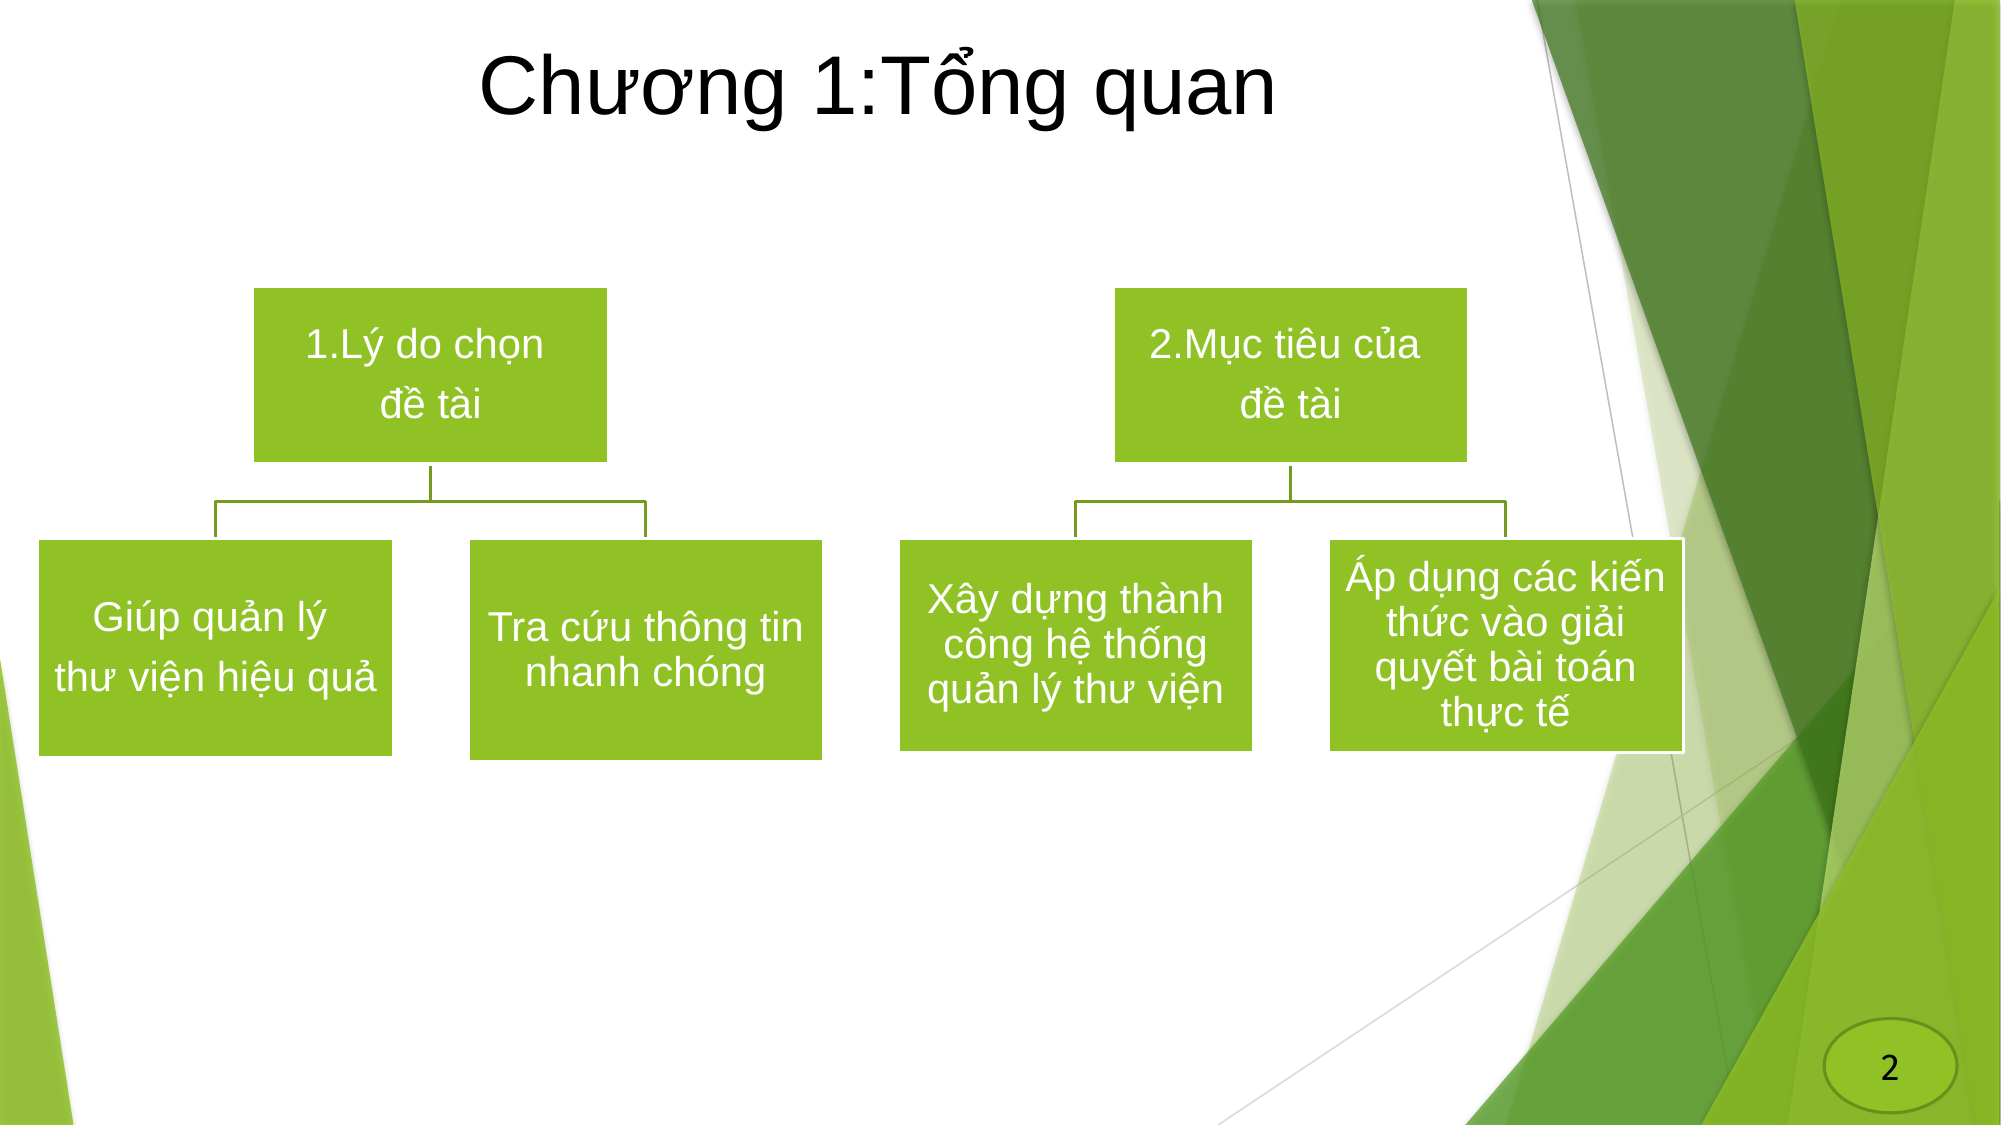

Chương 1:Tổng quan
1.Lý do chọn
đề tài
Giúp quản lý
thư viện hiệu quả
Tra cứu thông tin nhanh chóng
2.Mục tiêu của
đề tài
Xây dựng thành công hệ thống quản lý thư viện
Áp dụng các kiến thức vào giải quyết bài toán thực tế

2